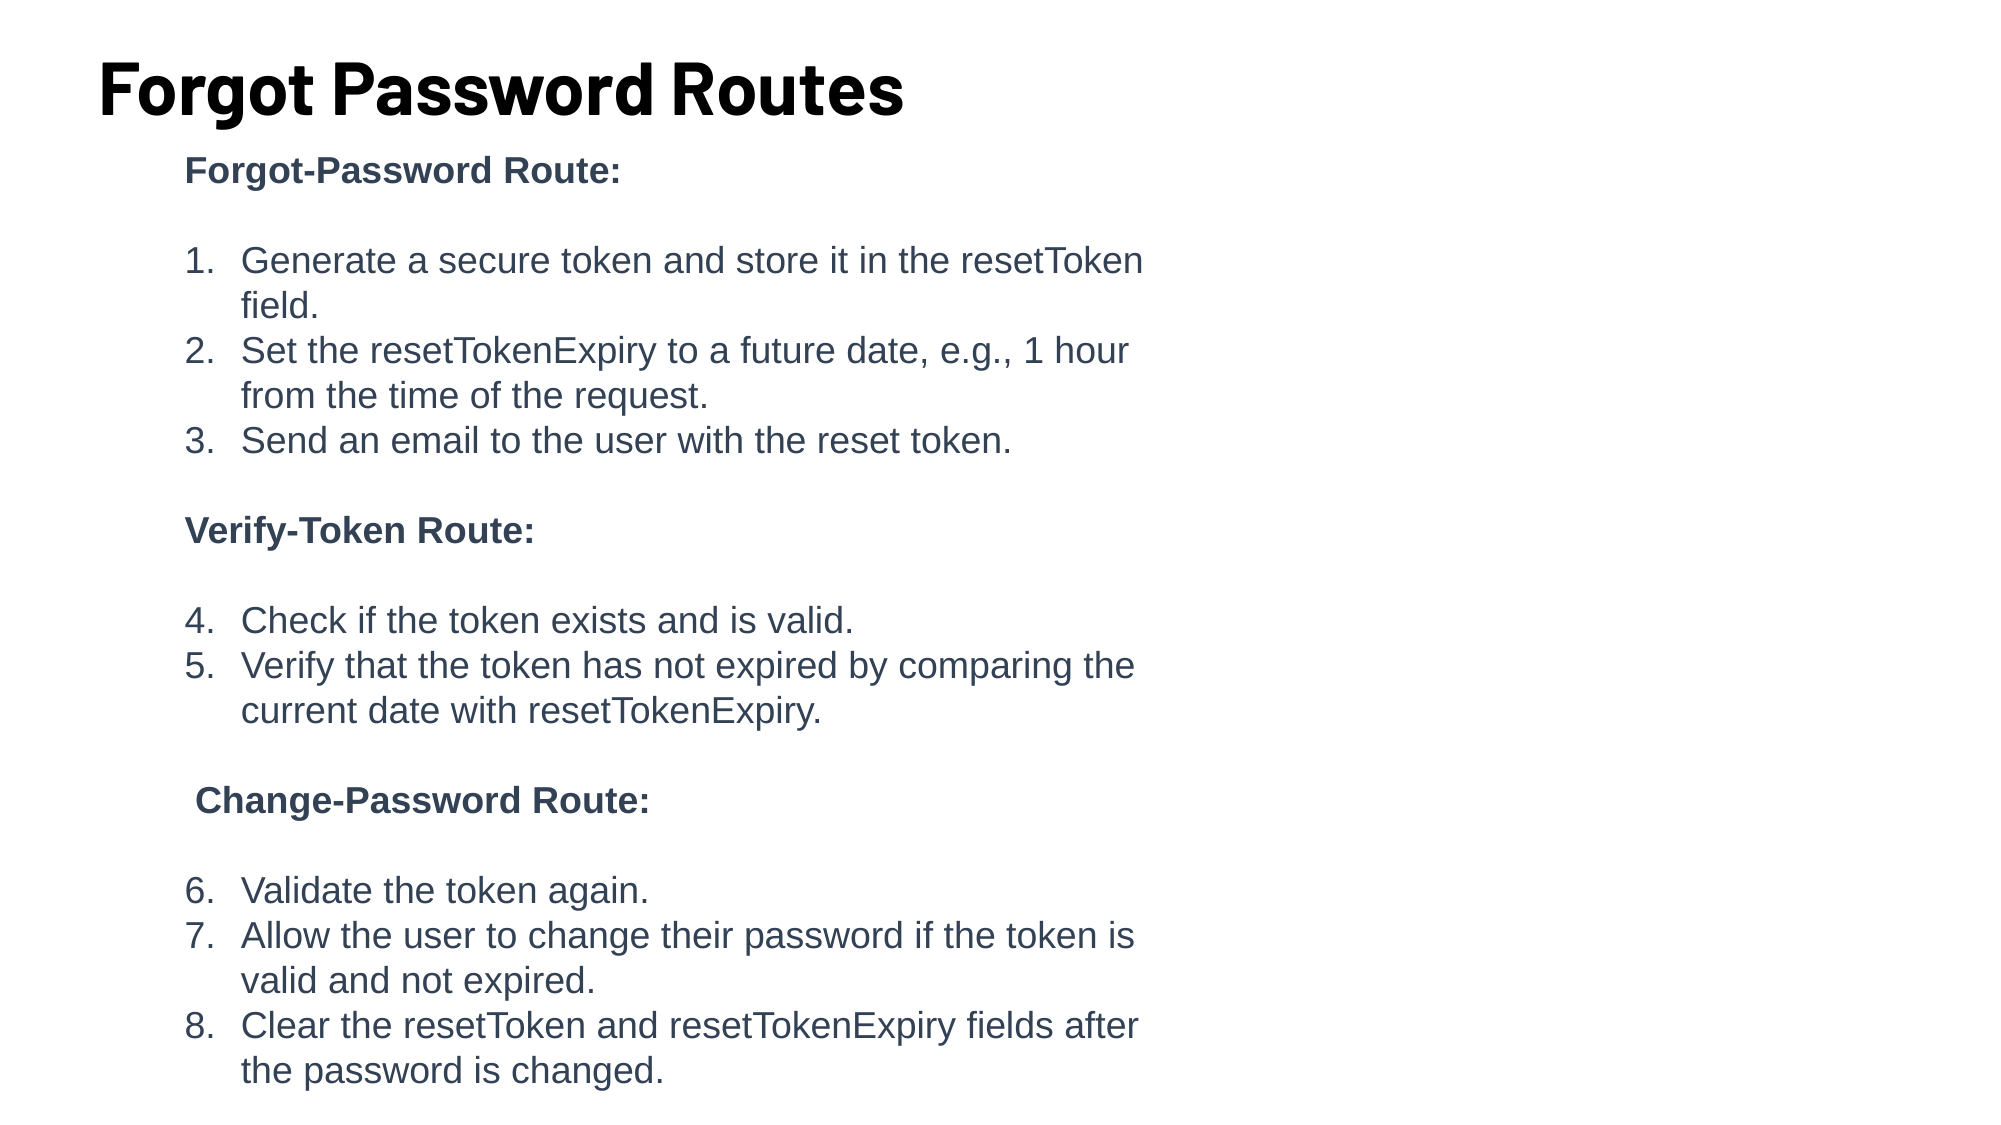

Forgot Password Routes
Forgot-Password Route:

Generate a secure token and store it in the resetToken field.
Set the resetTokenExpiry to a future date, e.g., 1 hour from the time of the request.
Send an email to the user with the reset token.

Verify-Token Route:

Check if the token exists and is valid.
Verify that the token has not expired by comparing the current date with resetTokenExpiry.

 Change-Password Route:

Validate the token again.
Allow the user to change their password if the token is valid and not expired.
Clear the resetToken and resetTokenExpiry fields after the password is changed.